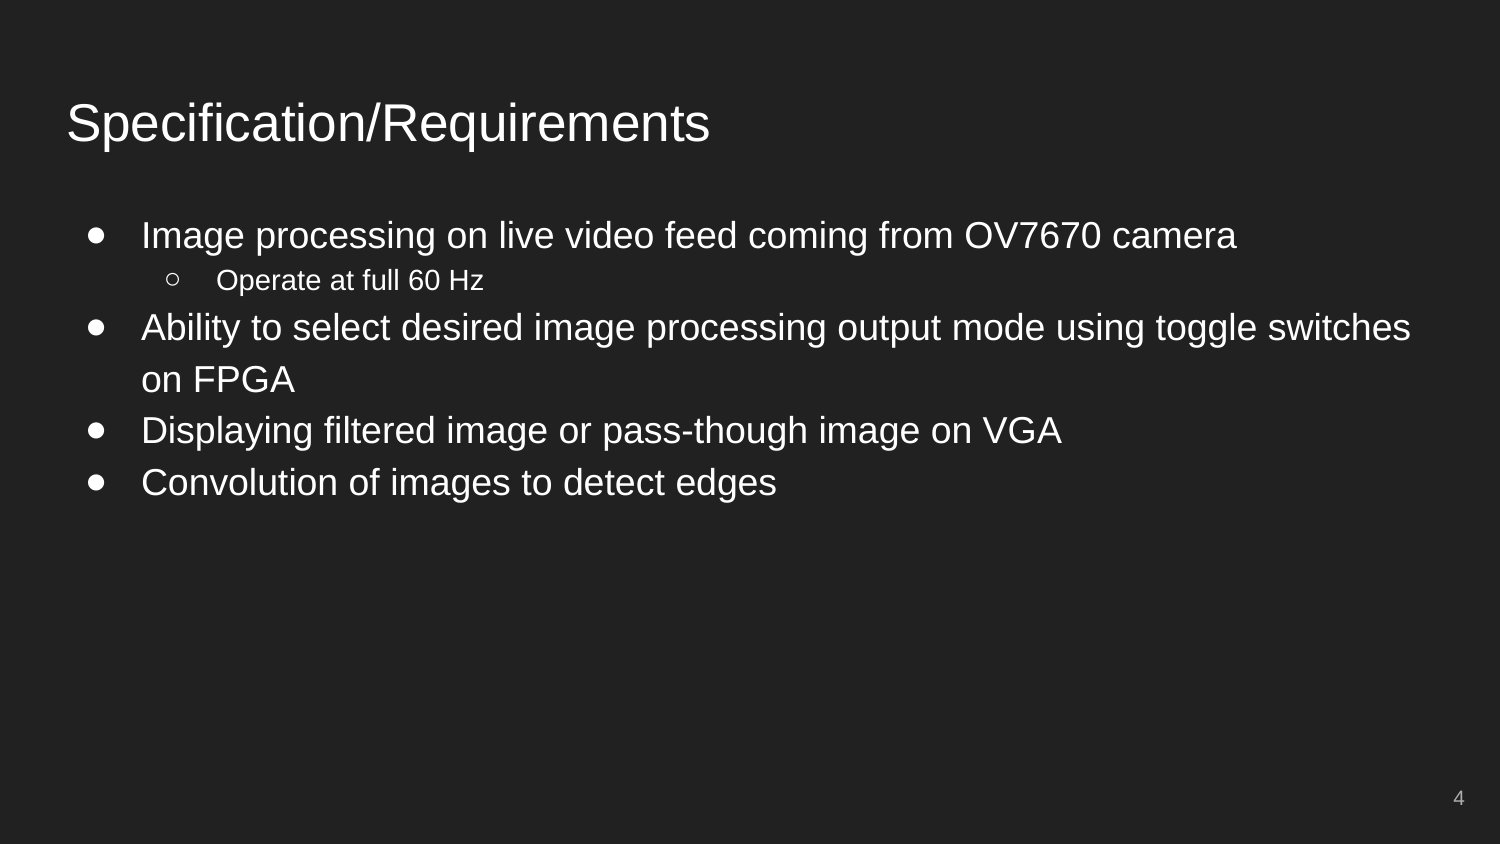

# Specification/Requirements
Image processing on live video feed coming from OV7670 camera
Operate at full 60 Hz
Ability to select desired image processing output mode using toggle switches on FPGA
Displaying filtered image or pass-though image on VGA
Convolution of images to detect edges
4